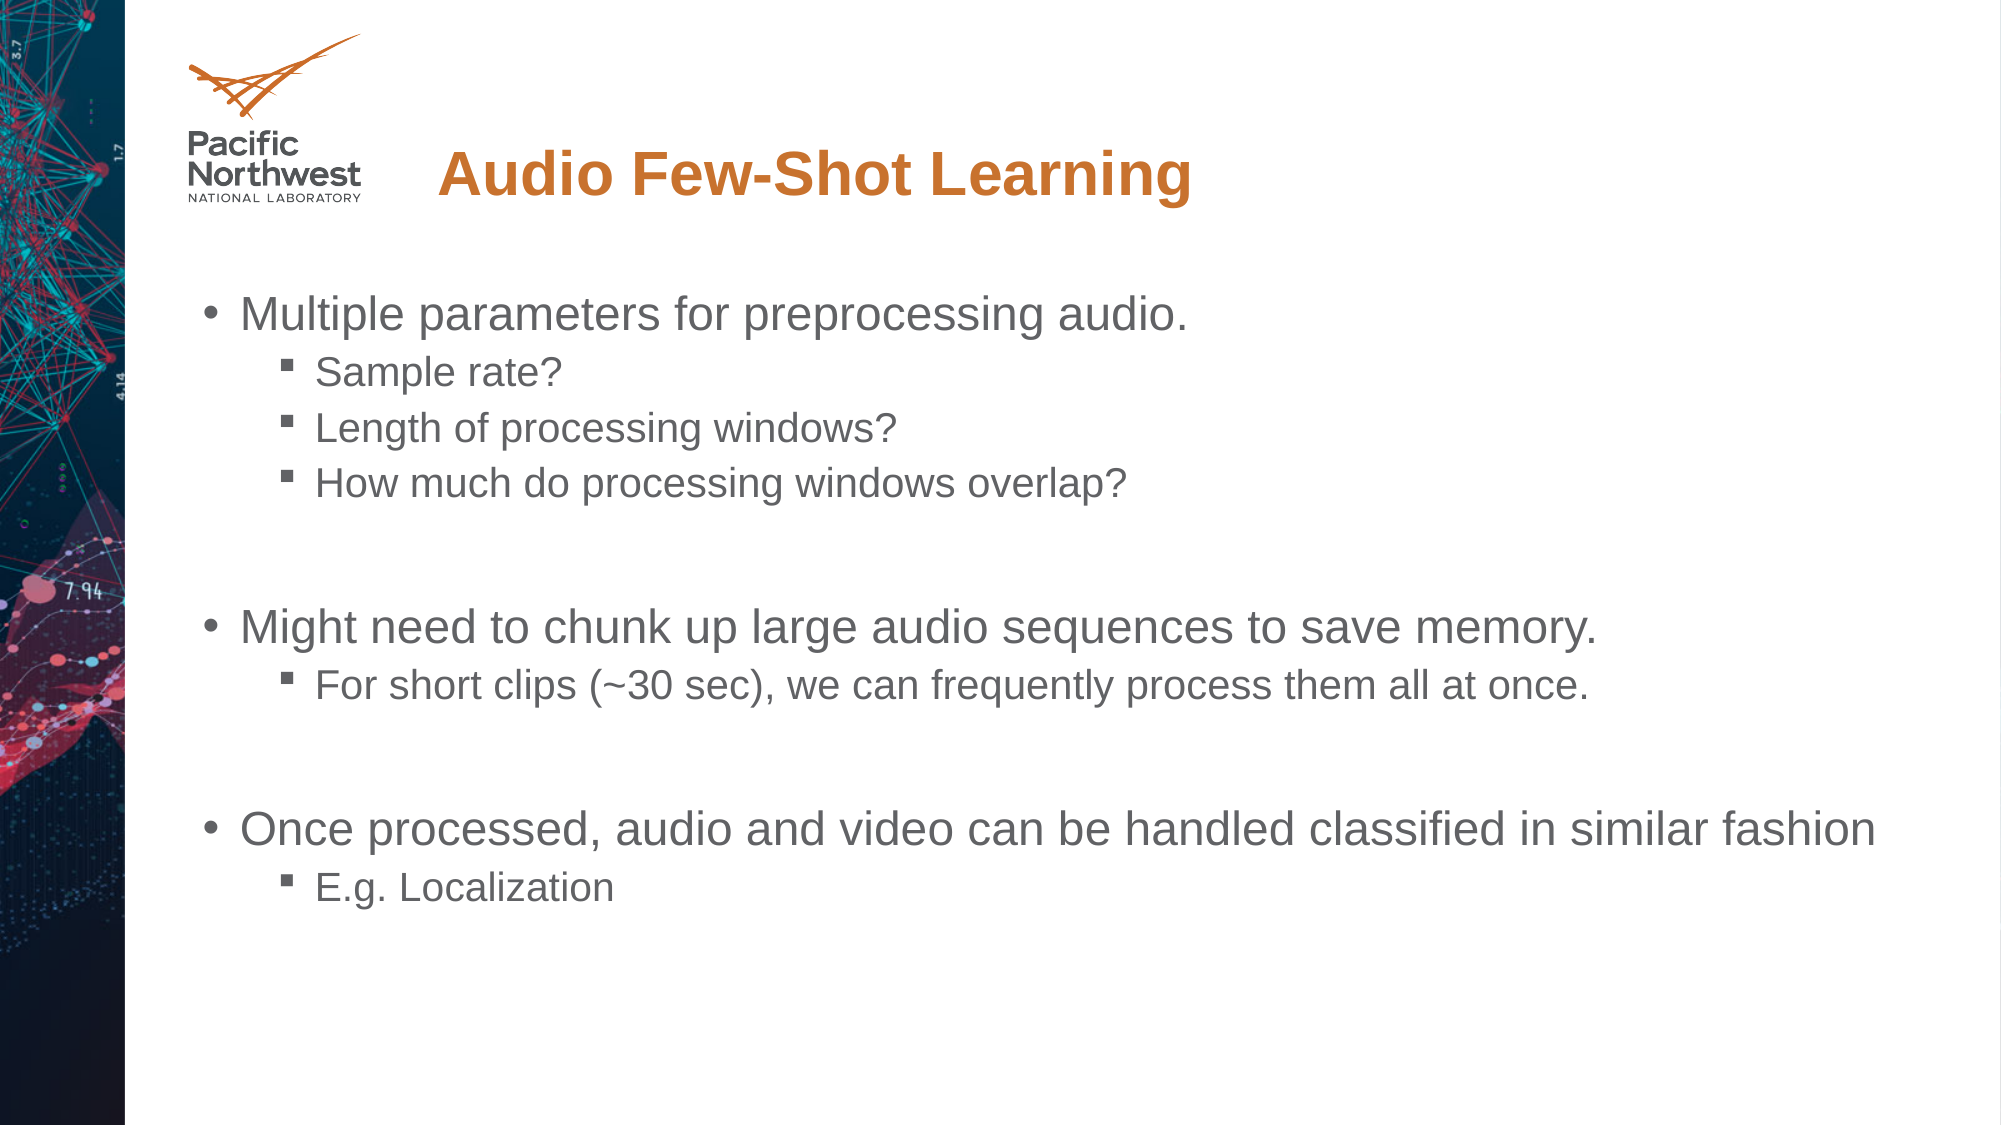

# Audio Few-Shot Learning
Multiple parameters for preprocessing audio.
Sample rate?
Length of processing windows?
How much do processing windows overlap?

Might need to chunk up large audio sequences to save memory.
For short clips (~30 sec), we can frequently process them all at once.

Once processed, audio and video can be handled classified in similar fashion
E.g. Localization